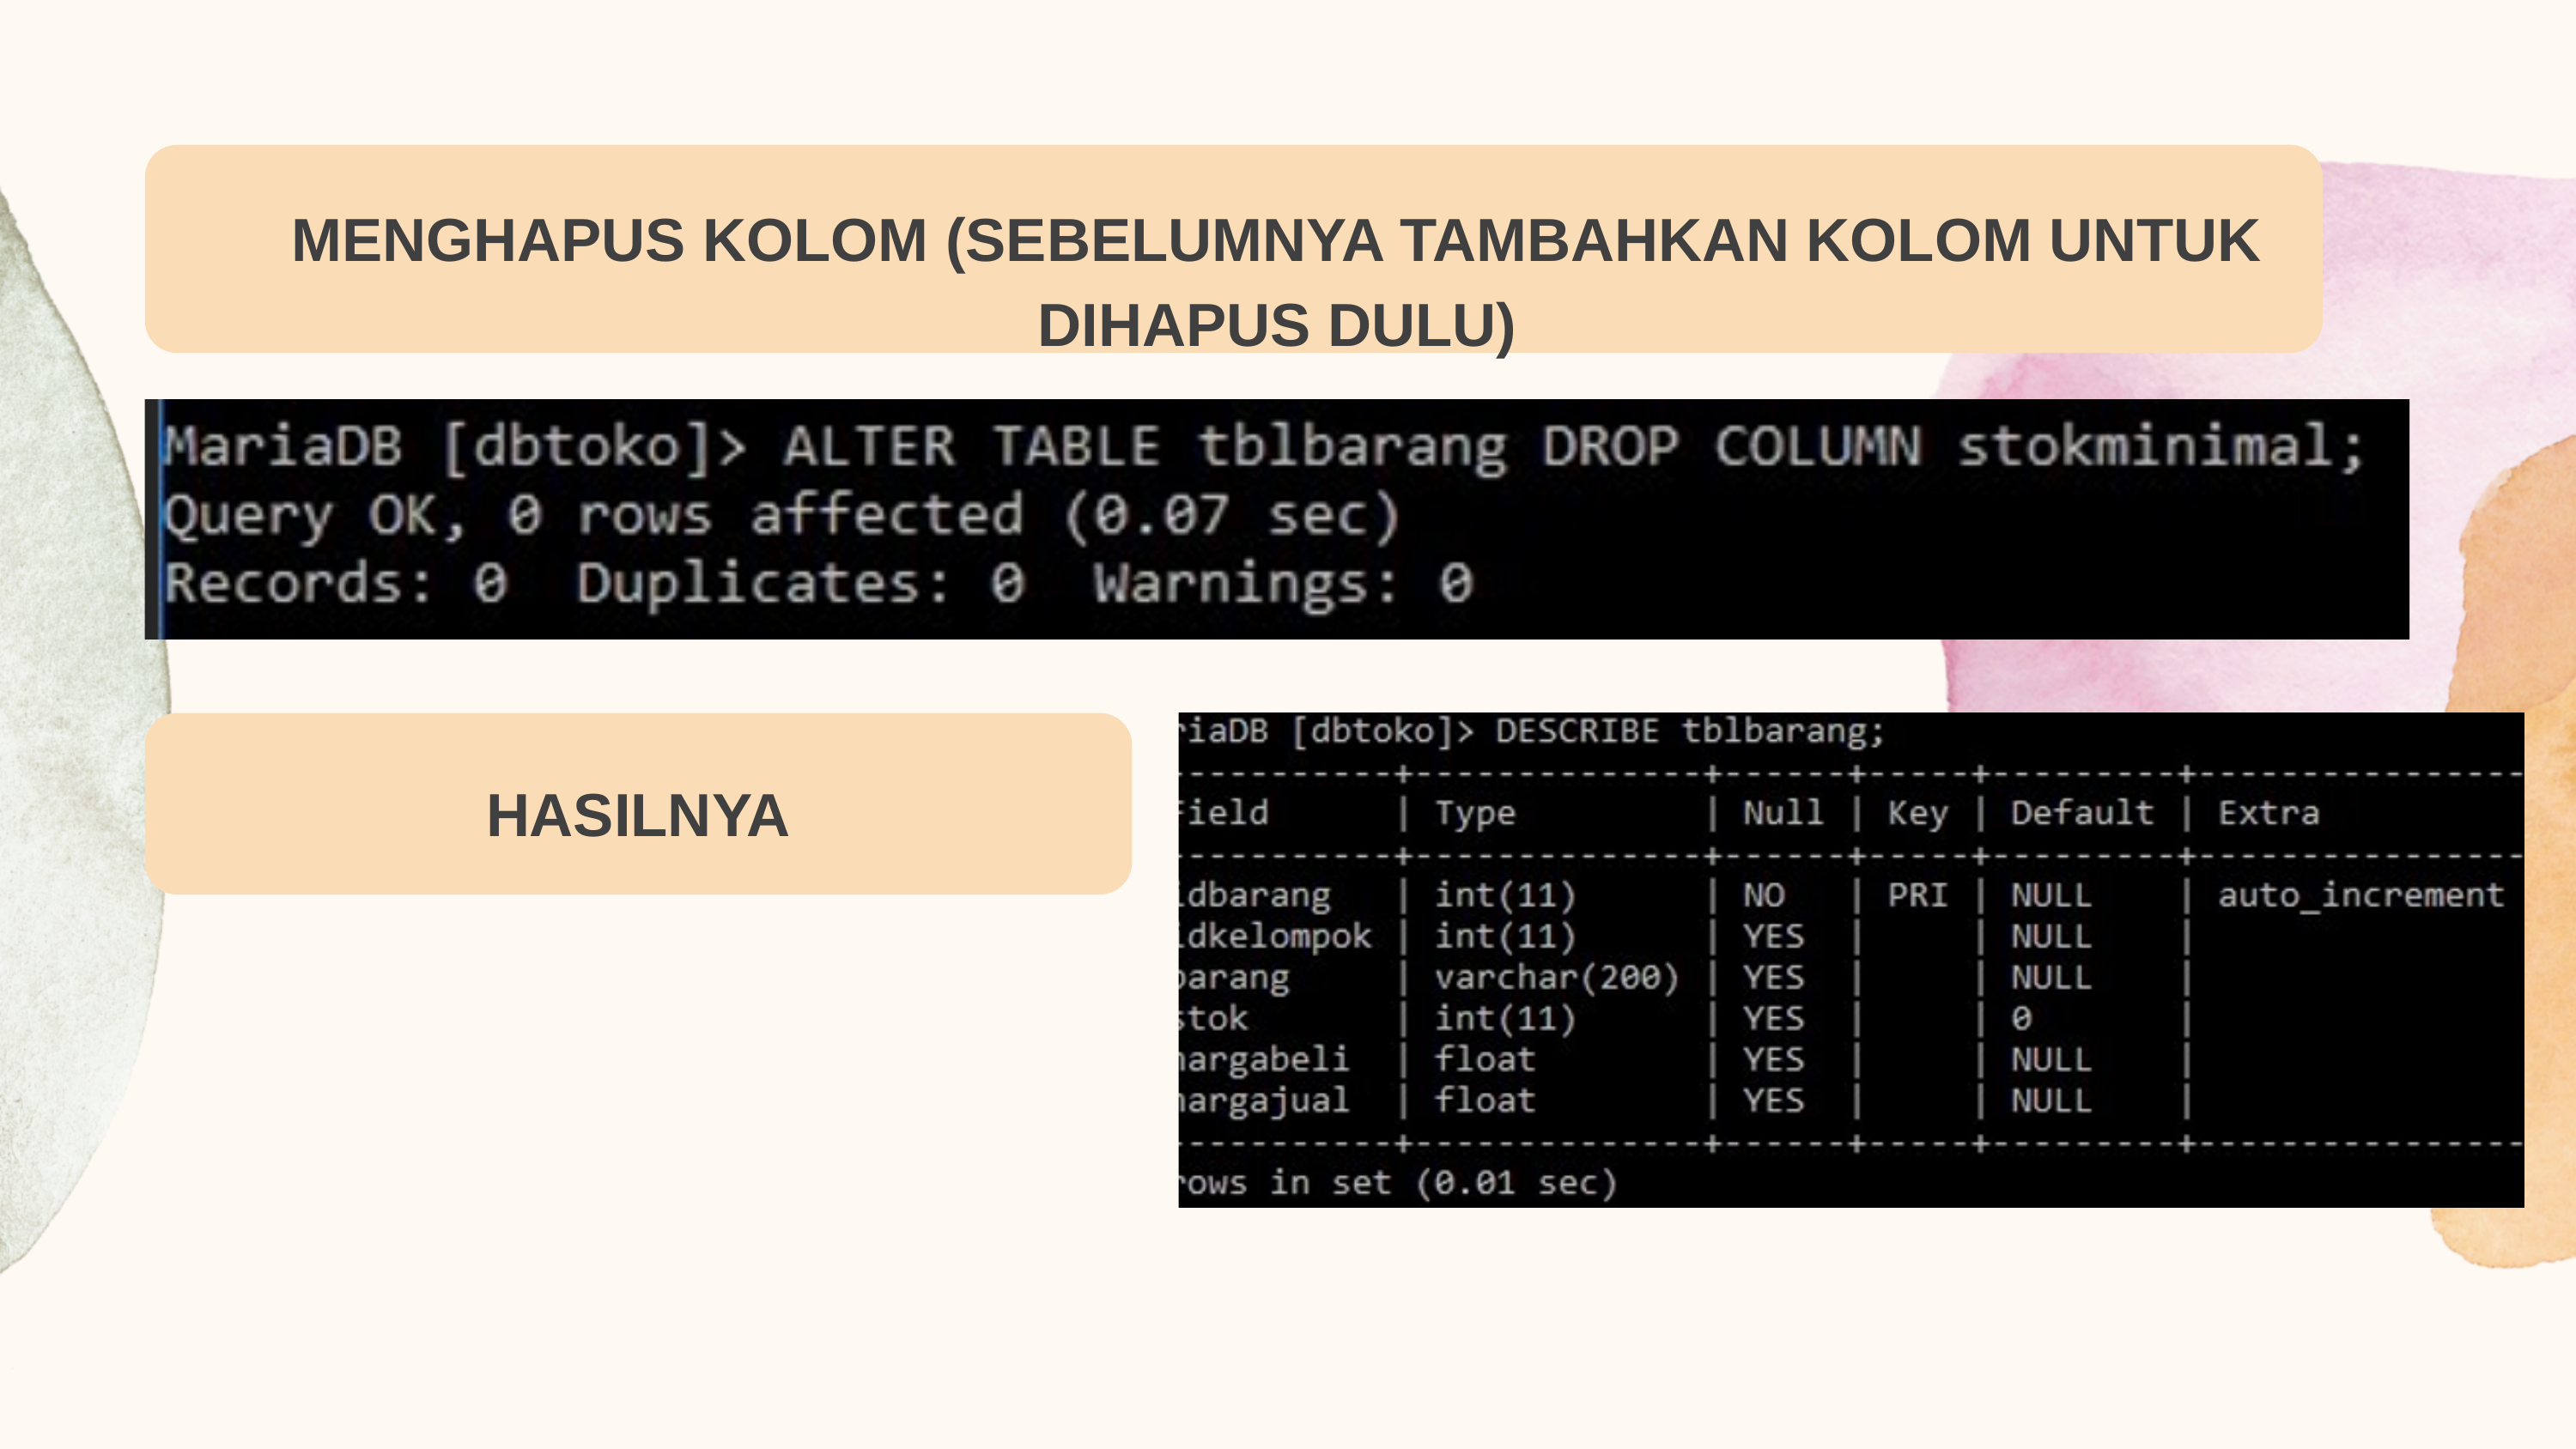

MENGHAPUS KOLOM (SEBELUMNYA TAMBAHKAN KOLOM UNTUK DIHAPUS DULU)

HASILNYA